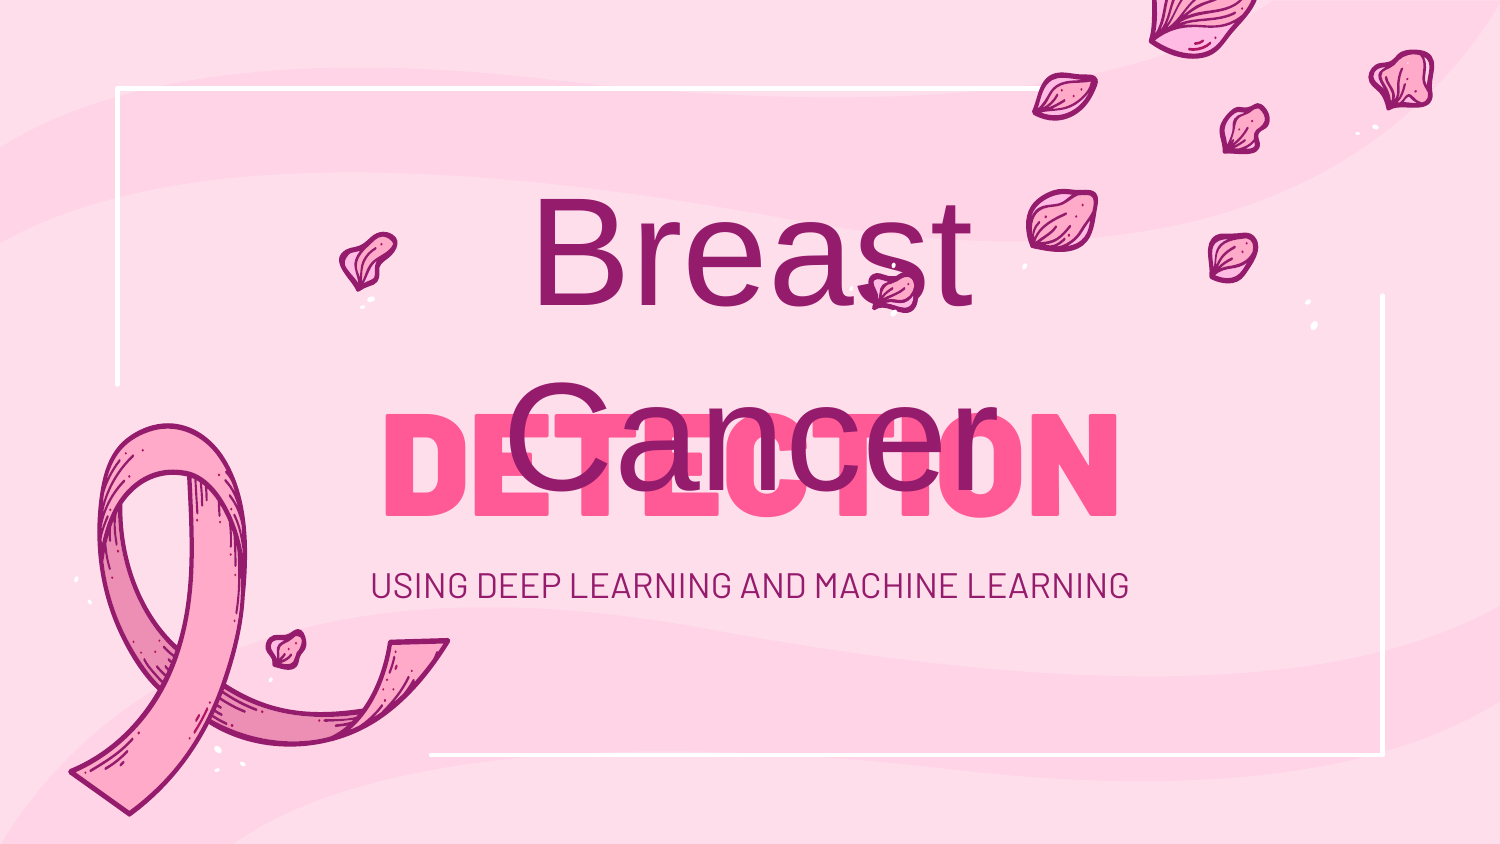

# Breast Cancer

DETECTION
USING DEEP LEARNING AND MACHINE LEARNING